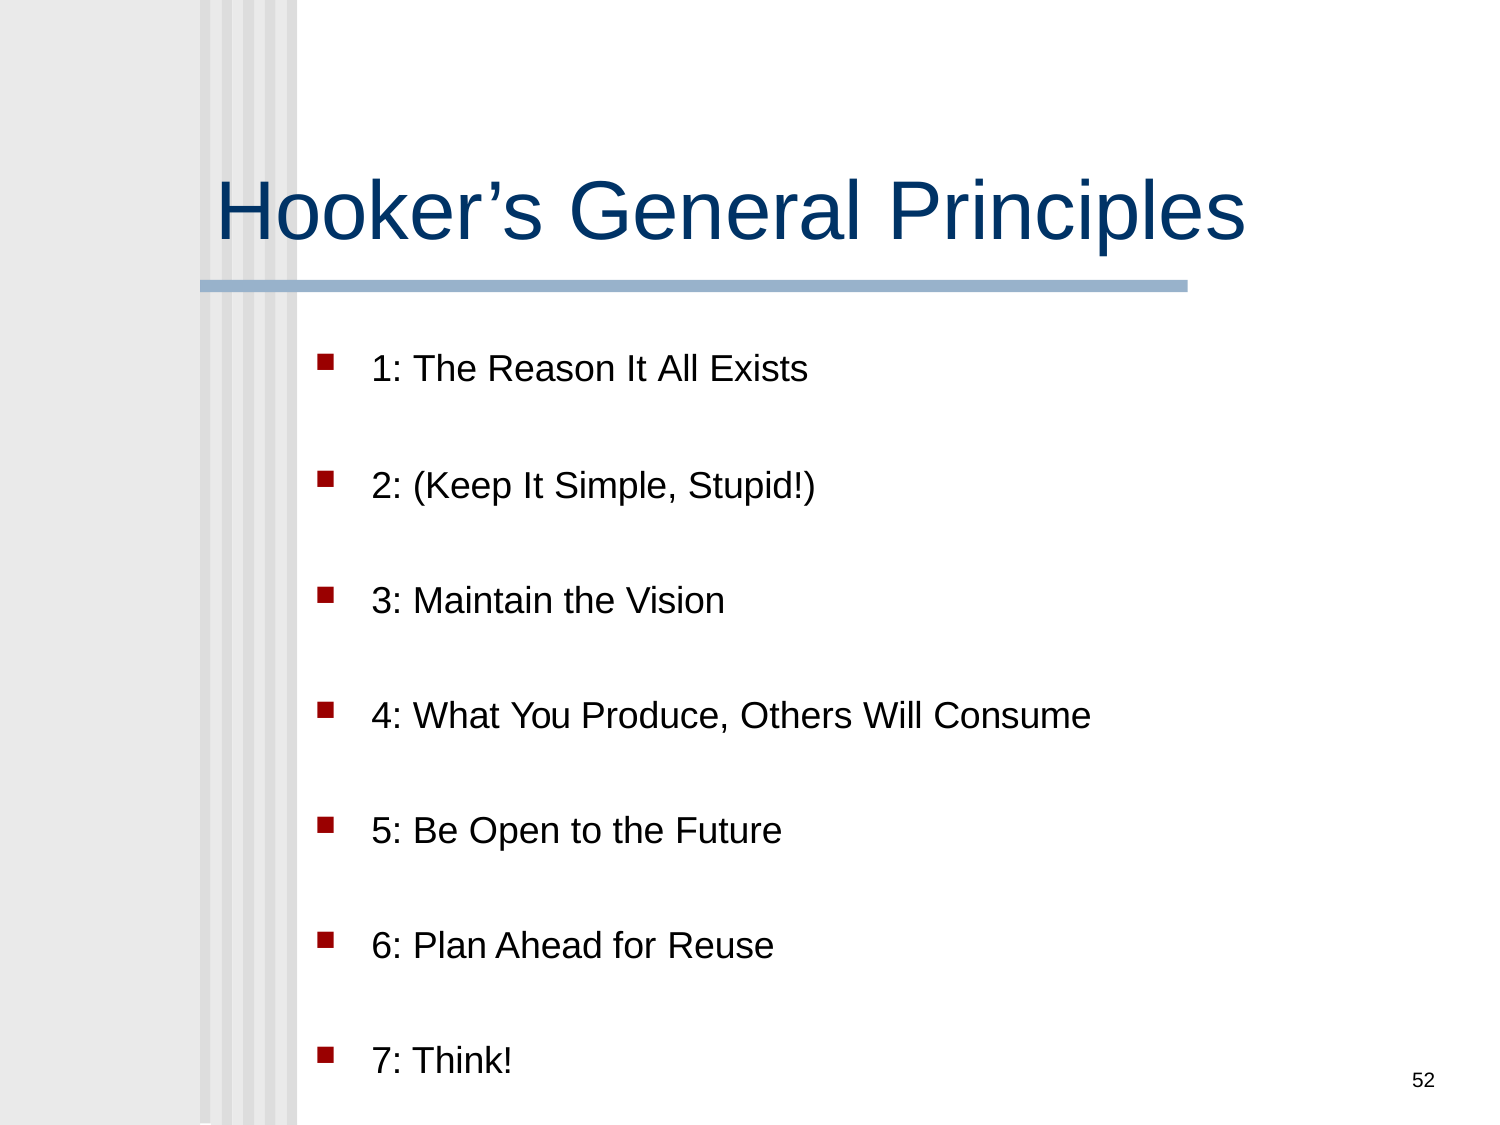

# Hooker’s General Principles
1: The Reason It All Exists

2: (Keep It Simple, Stupid!)

3: Maintain the Vision

4: What You Produce, Others Will Consume

5: Be Open to the Future

6: Plan Ahead for Reuse

7: Think!
52